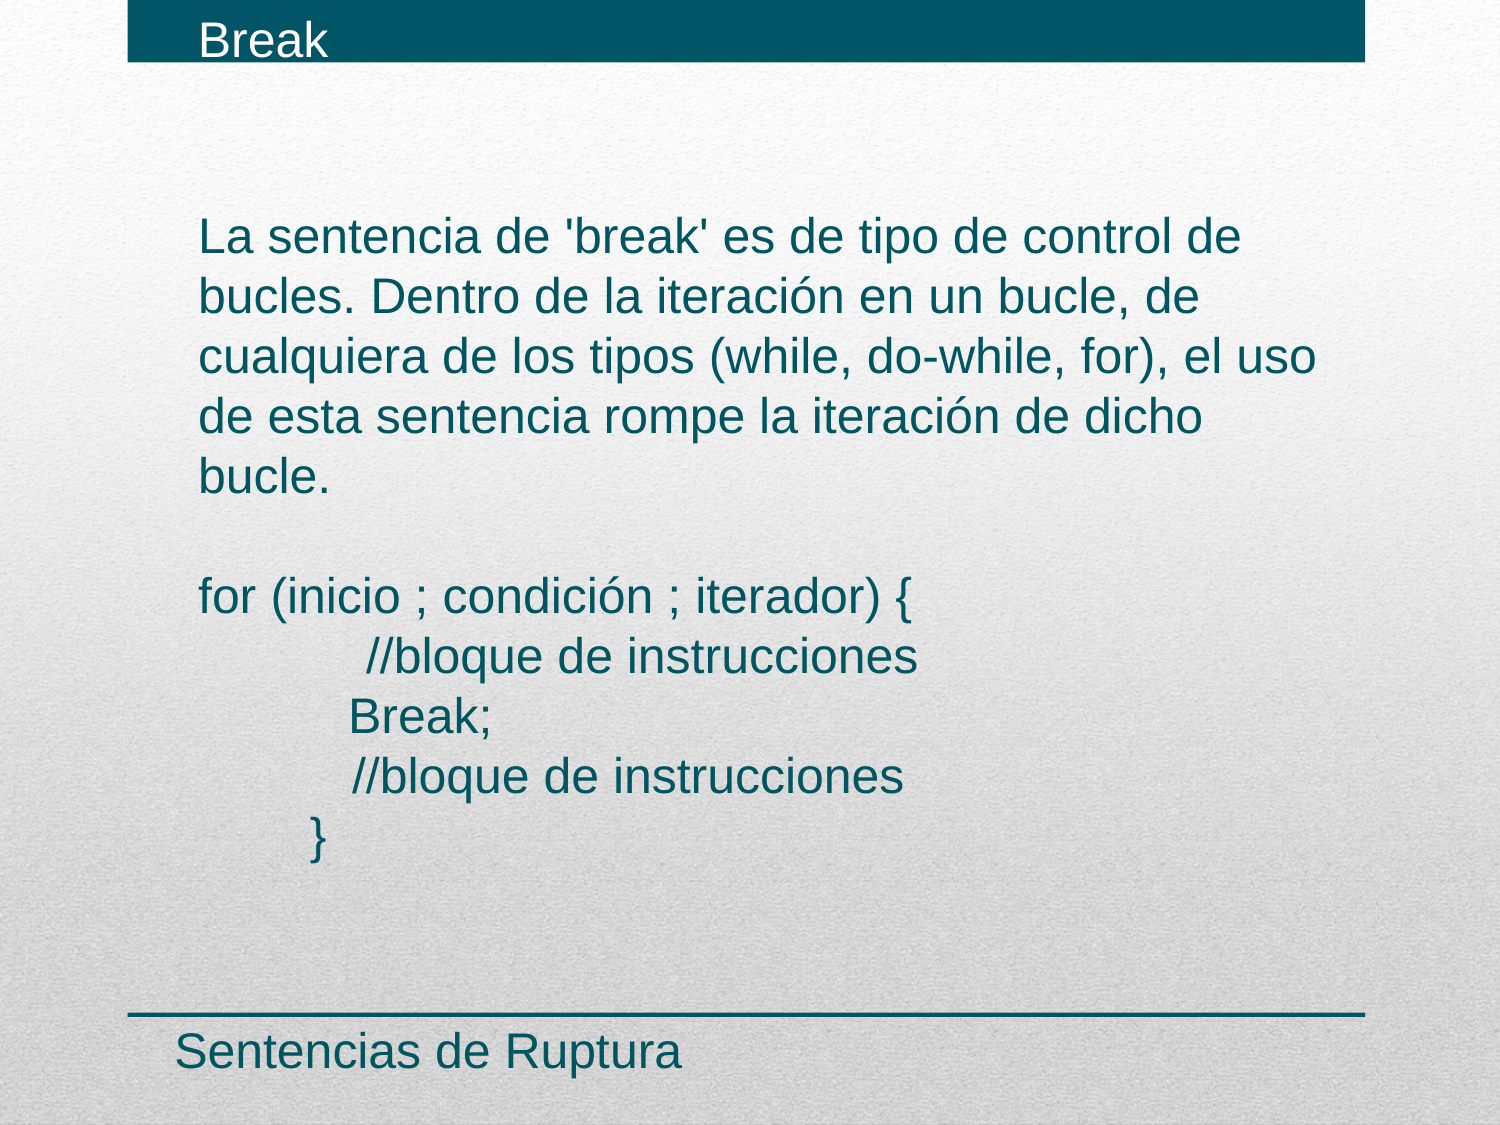

Break
La sentencia de 'break' es de tipo de control de bucles. Dentro de la iteración en un bucle, de cualquiera de los tipos (while, do-while, for), el uso de esta sentencia rompe la iteración de dicho bucle.

for (inicio ; condición ; iterador) {
            //bloque de instrucciones
	Break;
           //bloque de instrucciones
        }
Sentencias de Ruptura